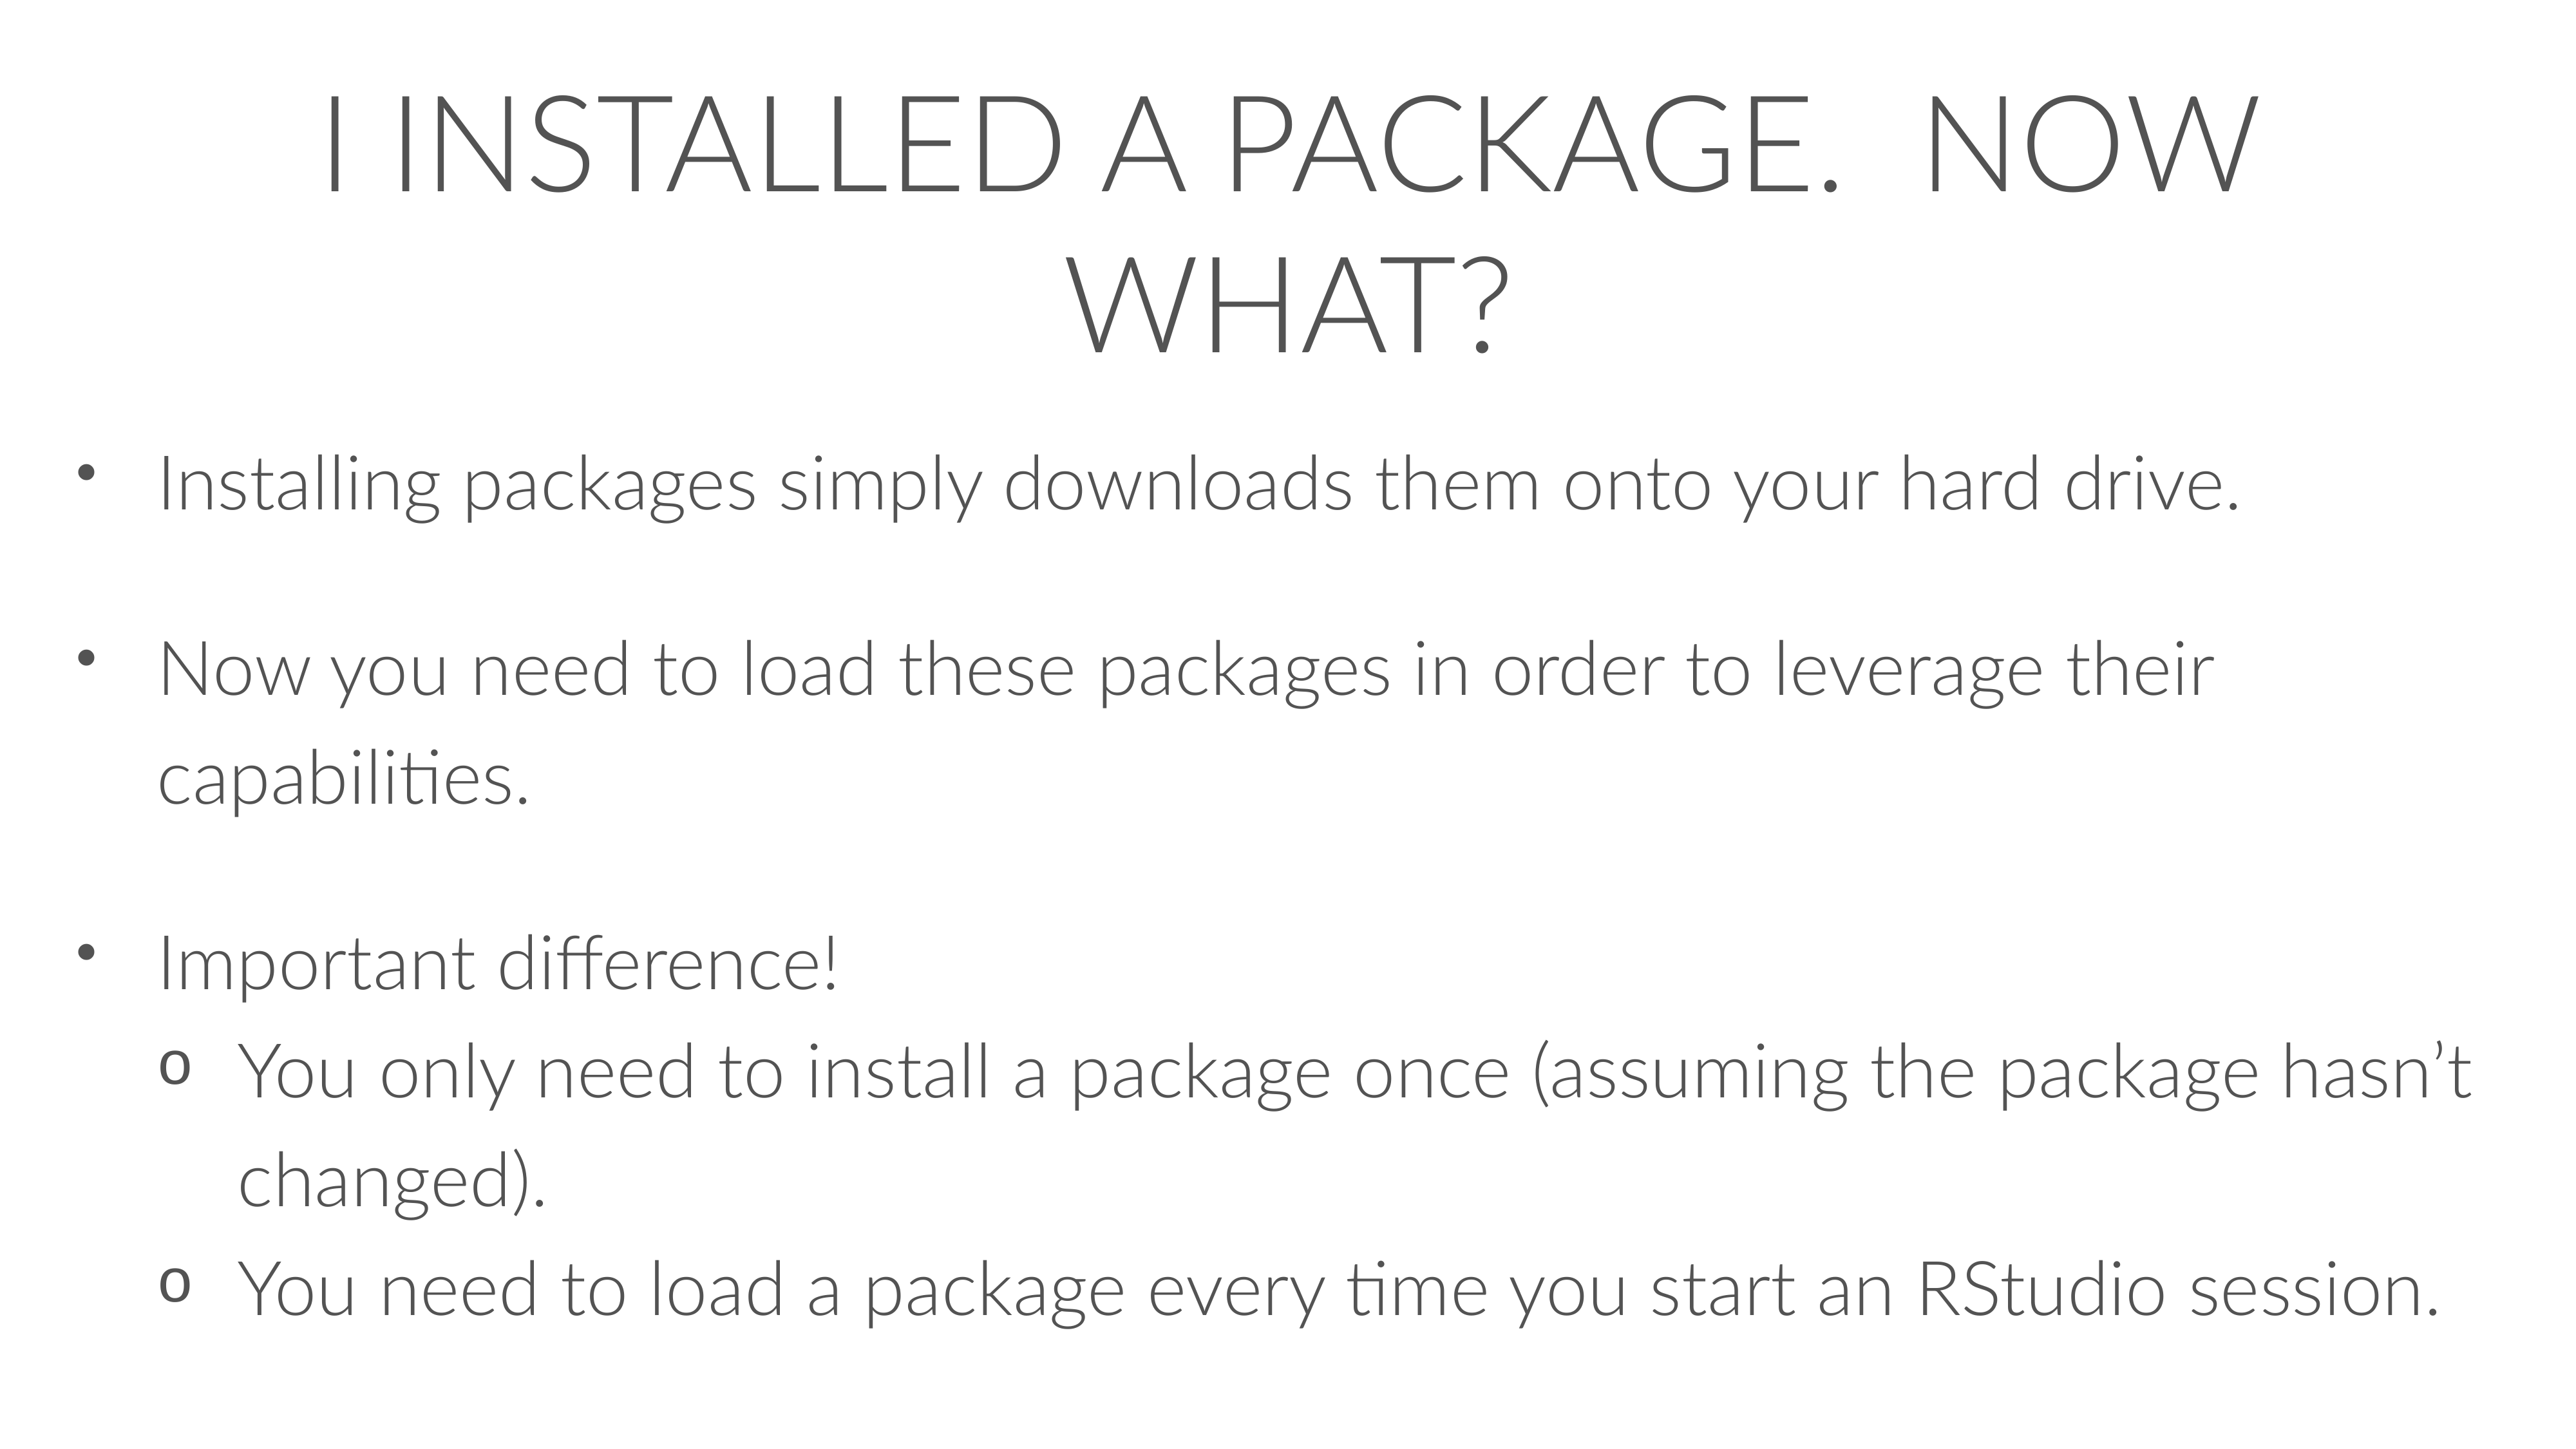

# I installed a package.  Now what?
Installing packages simply downloads them onto your hard drive.
Now you need to load these packages in order to leverage their capabilities.
Important difference!
You only need to install a package once (assuming the package hasn’t changed).
You need to load a package every time you start an RStudio session.